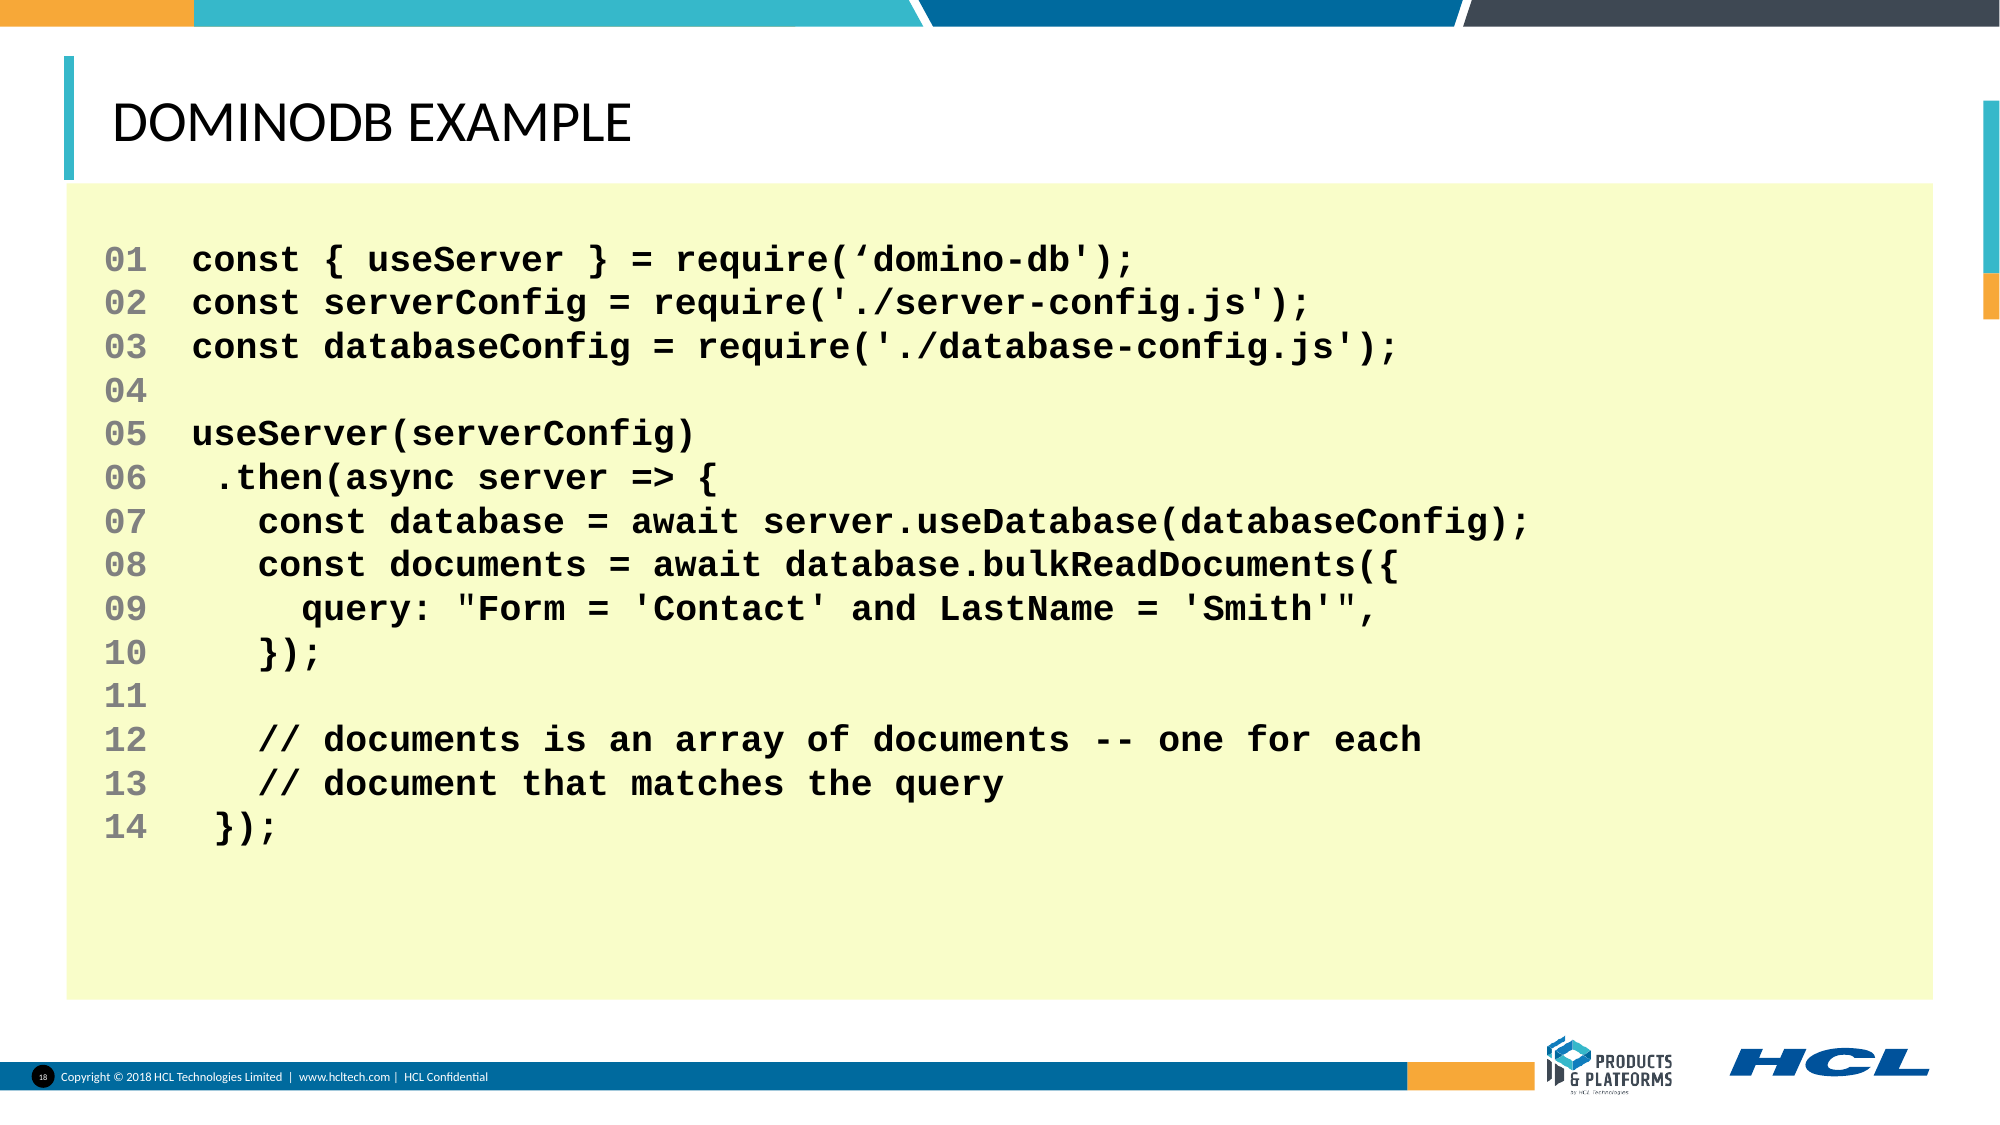

# DominoDB Example

 01  const { useServer } = require(‘domino-db');
 02  const serverConfig = require('./server-config.js');
 03  const databaseConfig = require('./database-config.js');
 04
 05  useServer(serverConfig)
 06   .then(async server => {
 07     const database = await server.useDatabase(databaseConfig);
 08     const documents = await database.bulkReadDocuments({
 09       query: "Form = 'Contact' and LastName = 'Smith'",
 10     });
 11
 12     // documents is an array of documents -- one for each
 13     // document that matches the query
 14   });